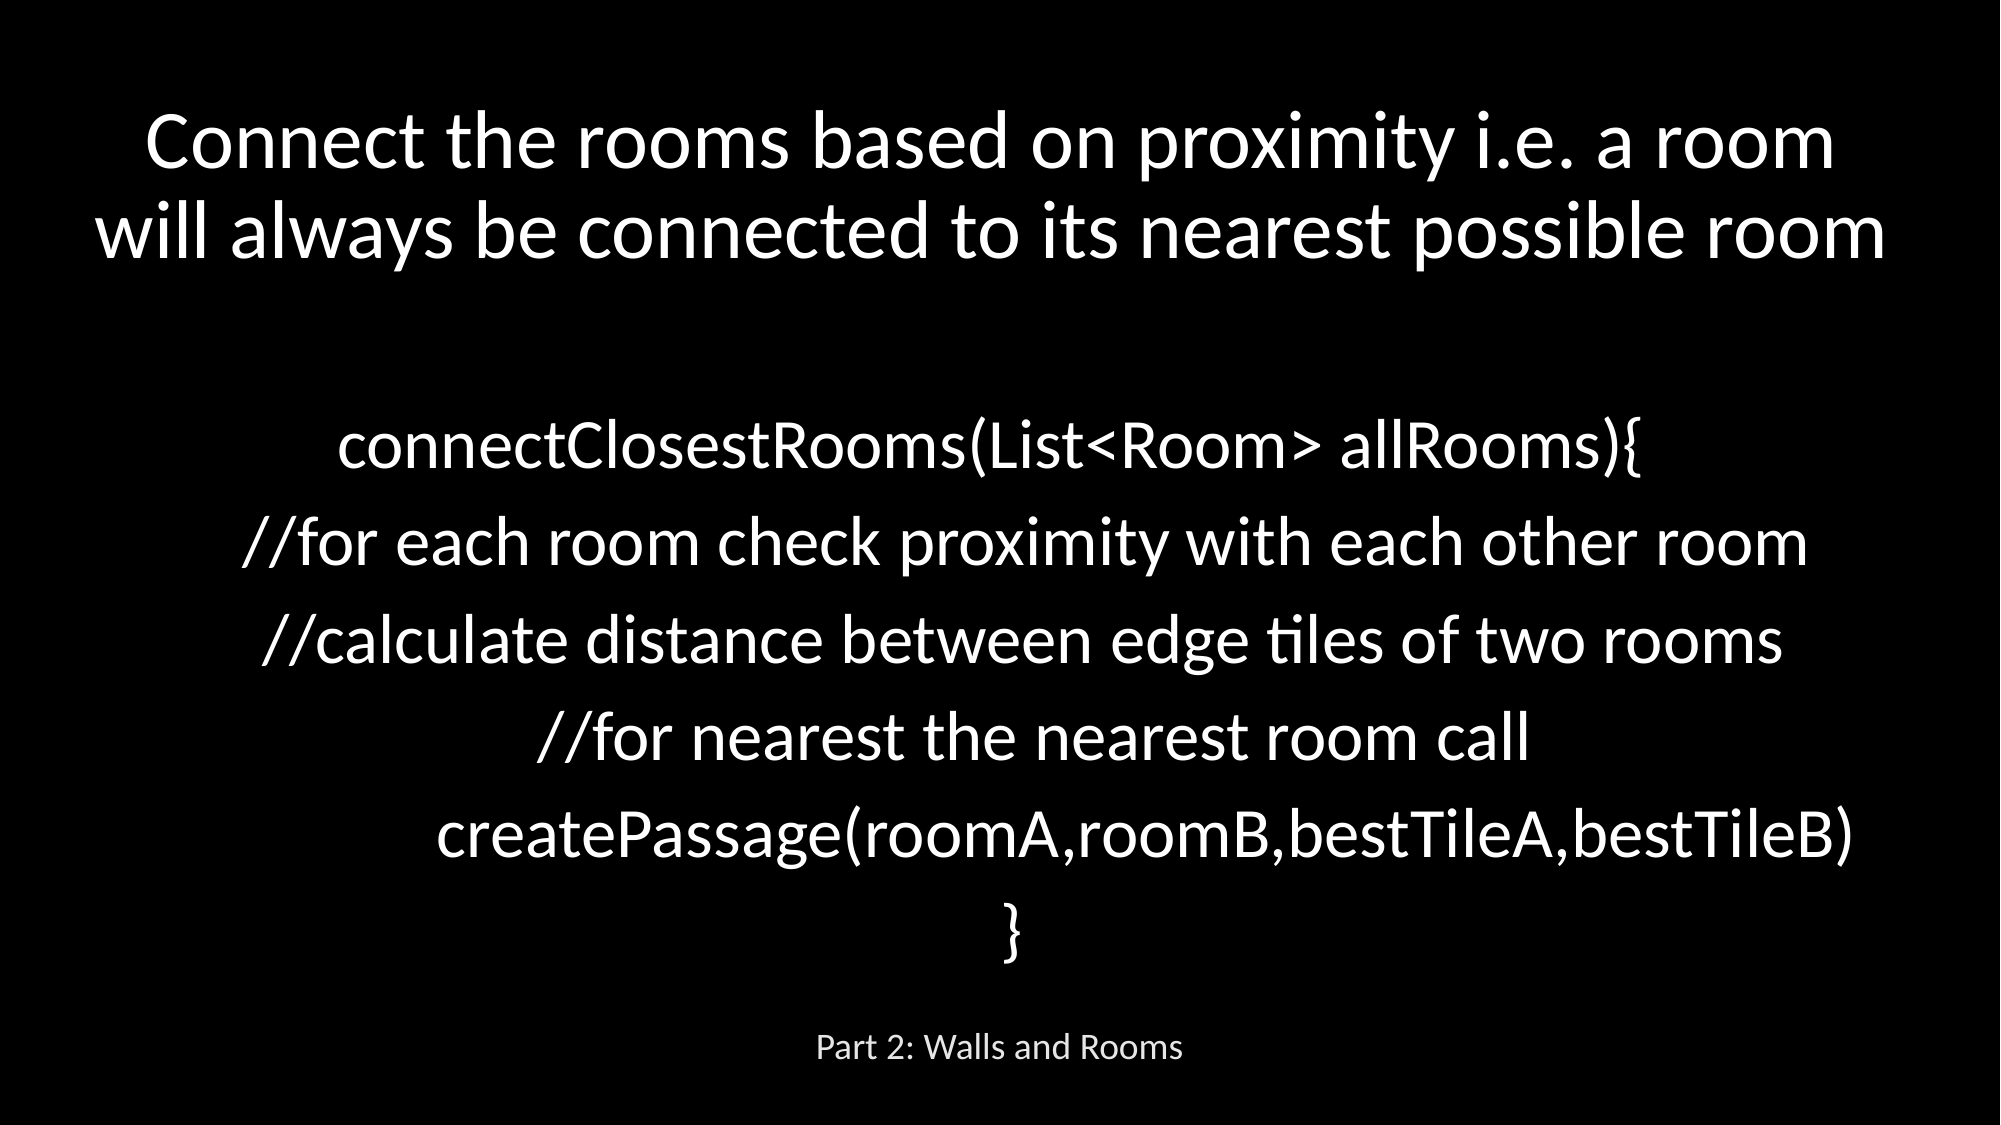

Connect the rooms based on proximity i.e. a room will always be connected to its nearest possible room

connectClosestRooms(List<Room> allRooms){
     //for each room check proximity with each other room
    //calculate distance between edge tiles of two rooms
   //for nearest the nearest room call
                 createPassage(roomA,roomB,bestTileA,bestTileB)
}

Part 2: Walls and Rooms